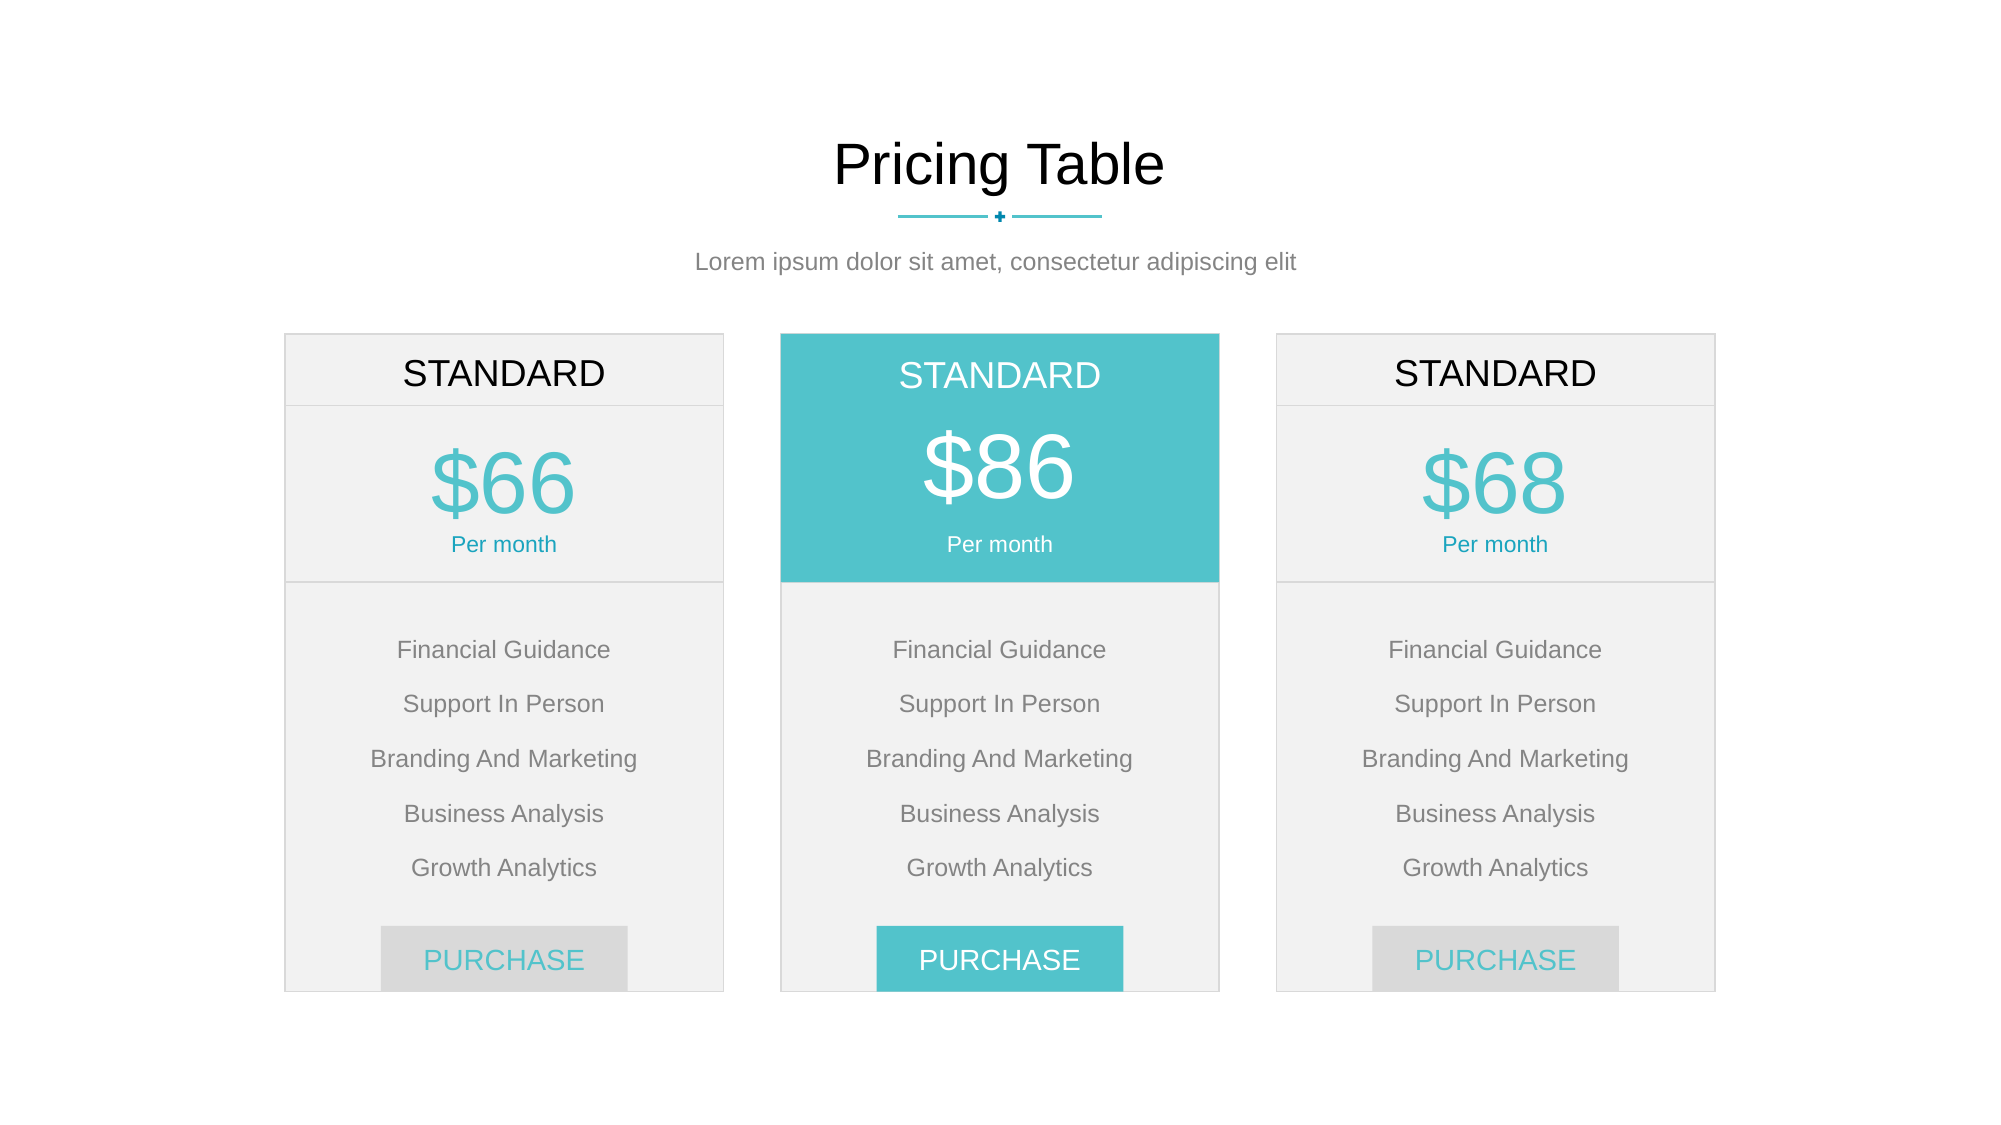

Pricing Table

Lorem ipsum dolor sit amet, consectetur adipiscing elit

STANDARD
$66
Per month
Financial Guidance
Support In Person
Branding And Marketing
Business Analysis
Growth Analytics

PURCHASE

STANDARD
$86
Per month
Financial Guidance
Support In Person
Branding And Marketing
Business Analysis
Growth Analytics

PURCHASE

STANDARD
$68
Per month
Financial Guidance
Support In Person
Branding And Marketing
Business Analysis
Growth Analytics

PURCHASE